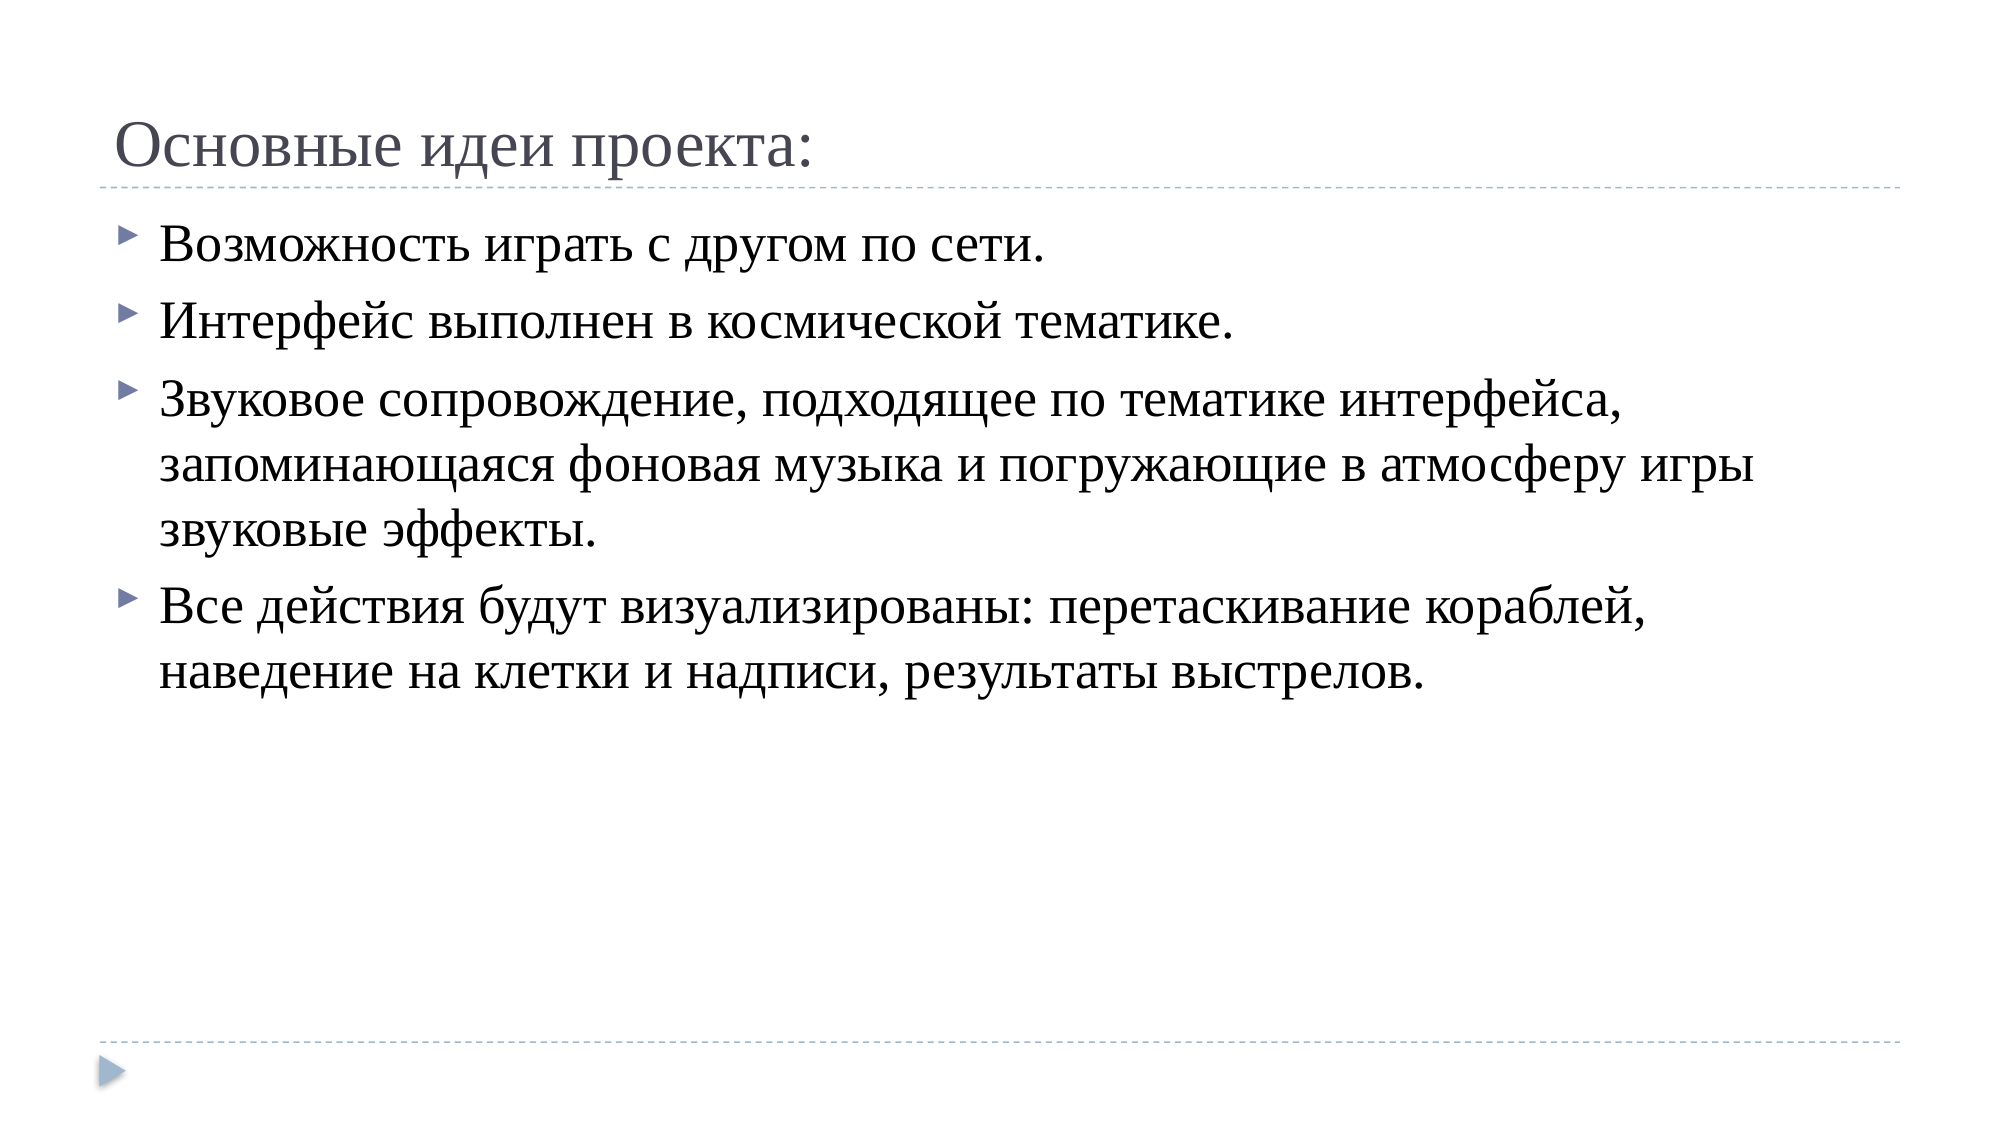

# Основные идеи проекта:
Возможность играть с другом по сети.
Интерфейс выполнен в космической тематике.
Звуковое сопровождение, подходящее по тематике интерфейса, запоминающаяся фоновая музыка и погружающие в атмосферу игры звуковые эффекты.
Все действия будут визуализированы: перетаскивание кораблей, наведение на клетки и надписи, результаты выстрелов.